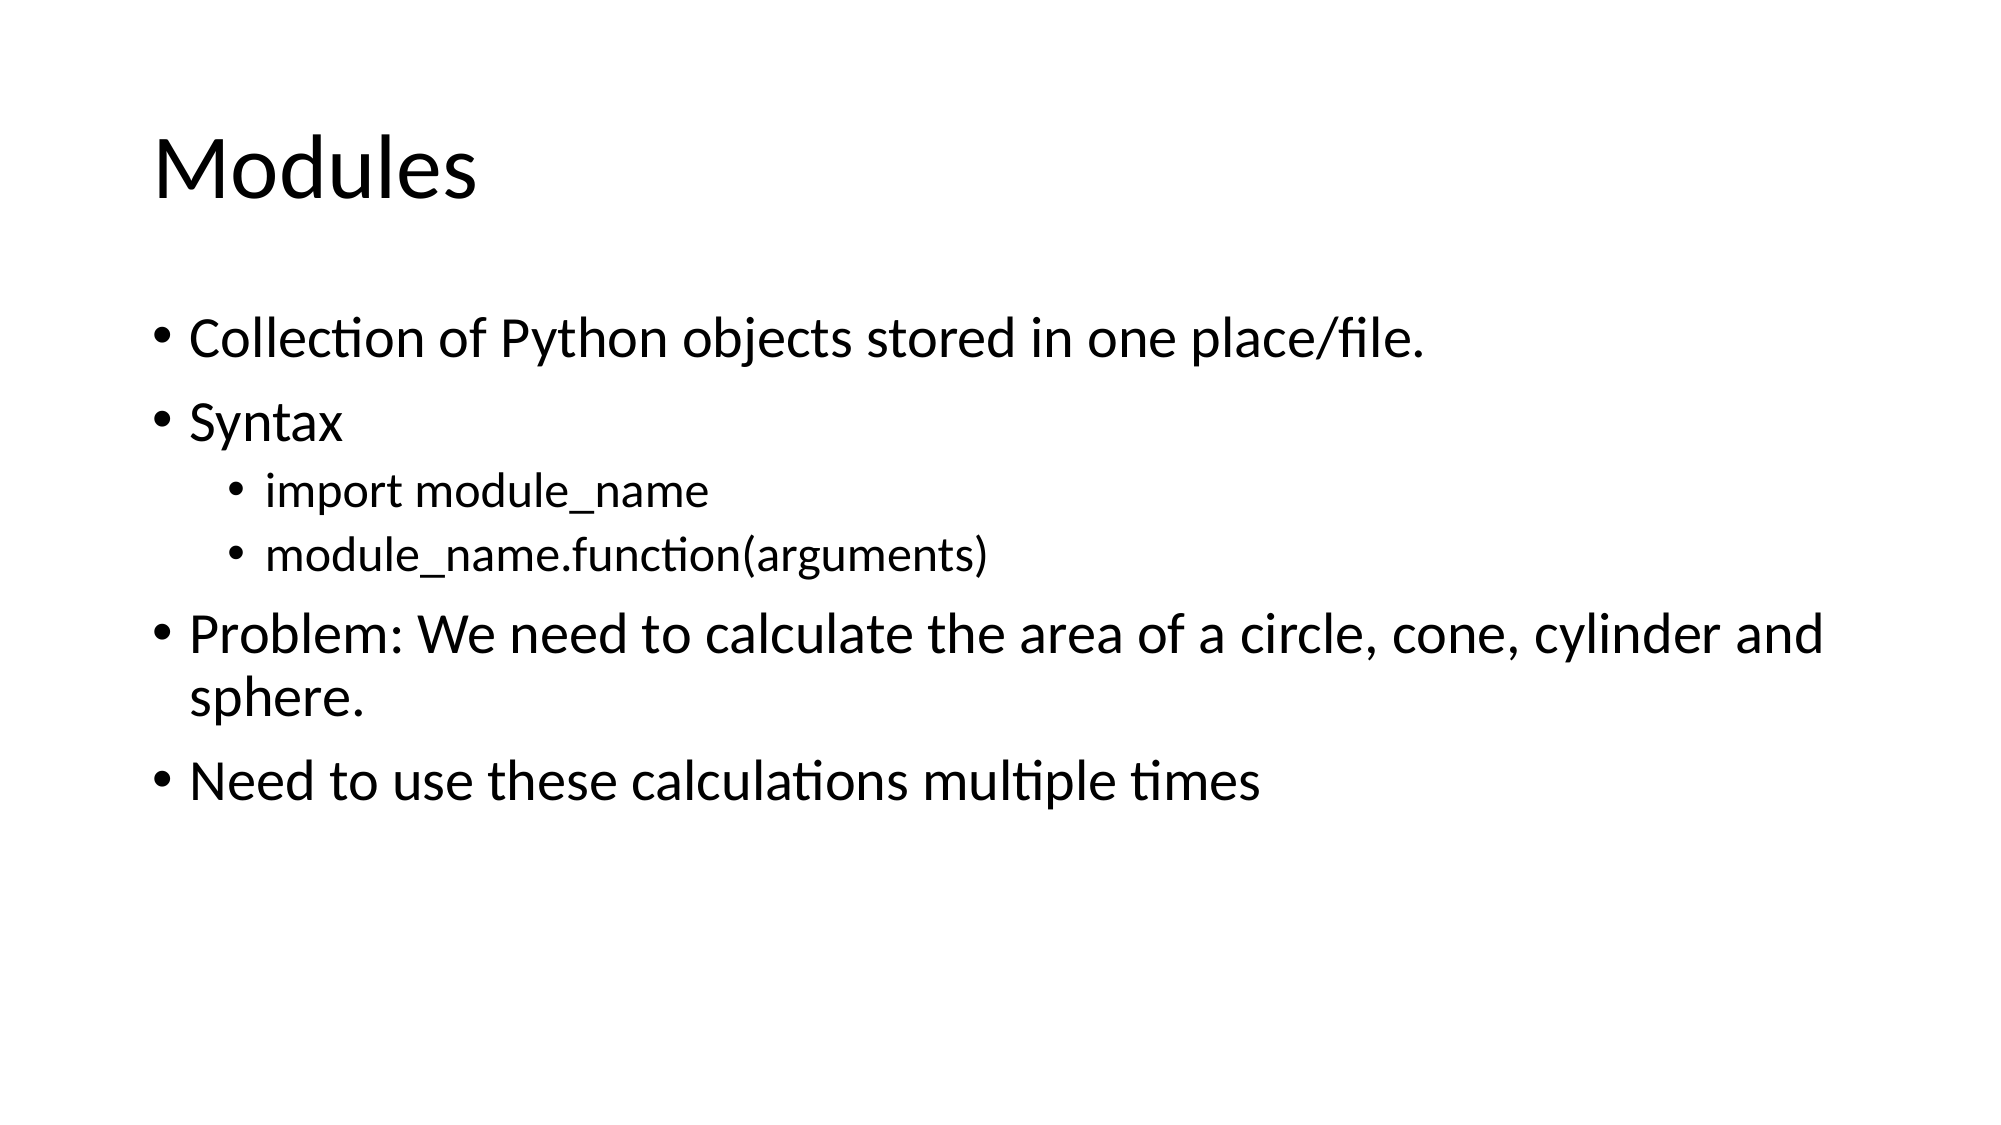

# Modules
Collection of Python objects stored in one place/file.
Syntax
import module_name
module_name.function(arguments)
Problem: We need to calculate the area of a circle, cone, cylinder and sphere.
Need to use these calculations multiple times